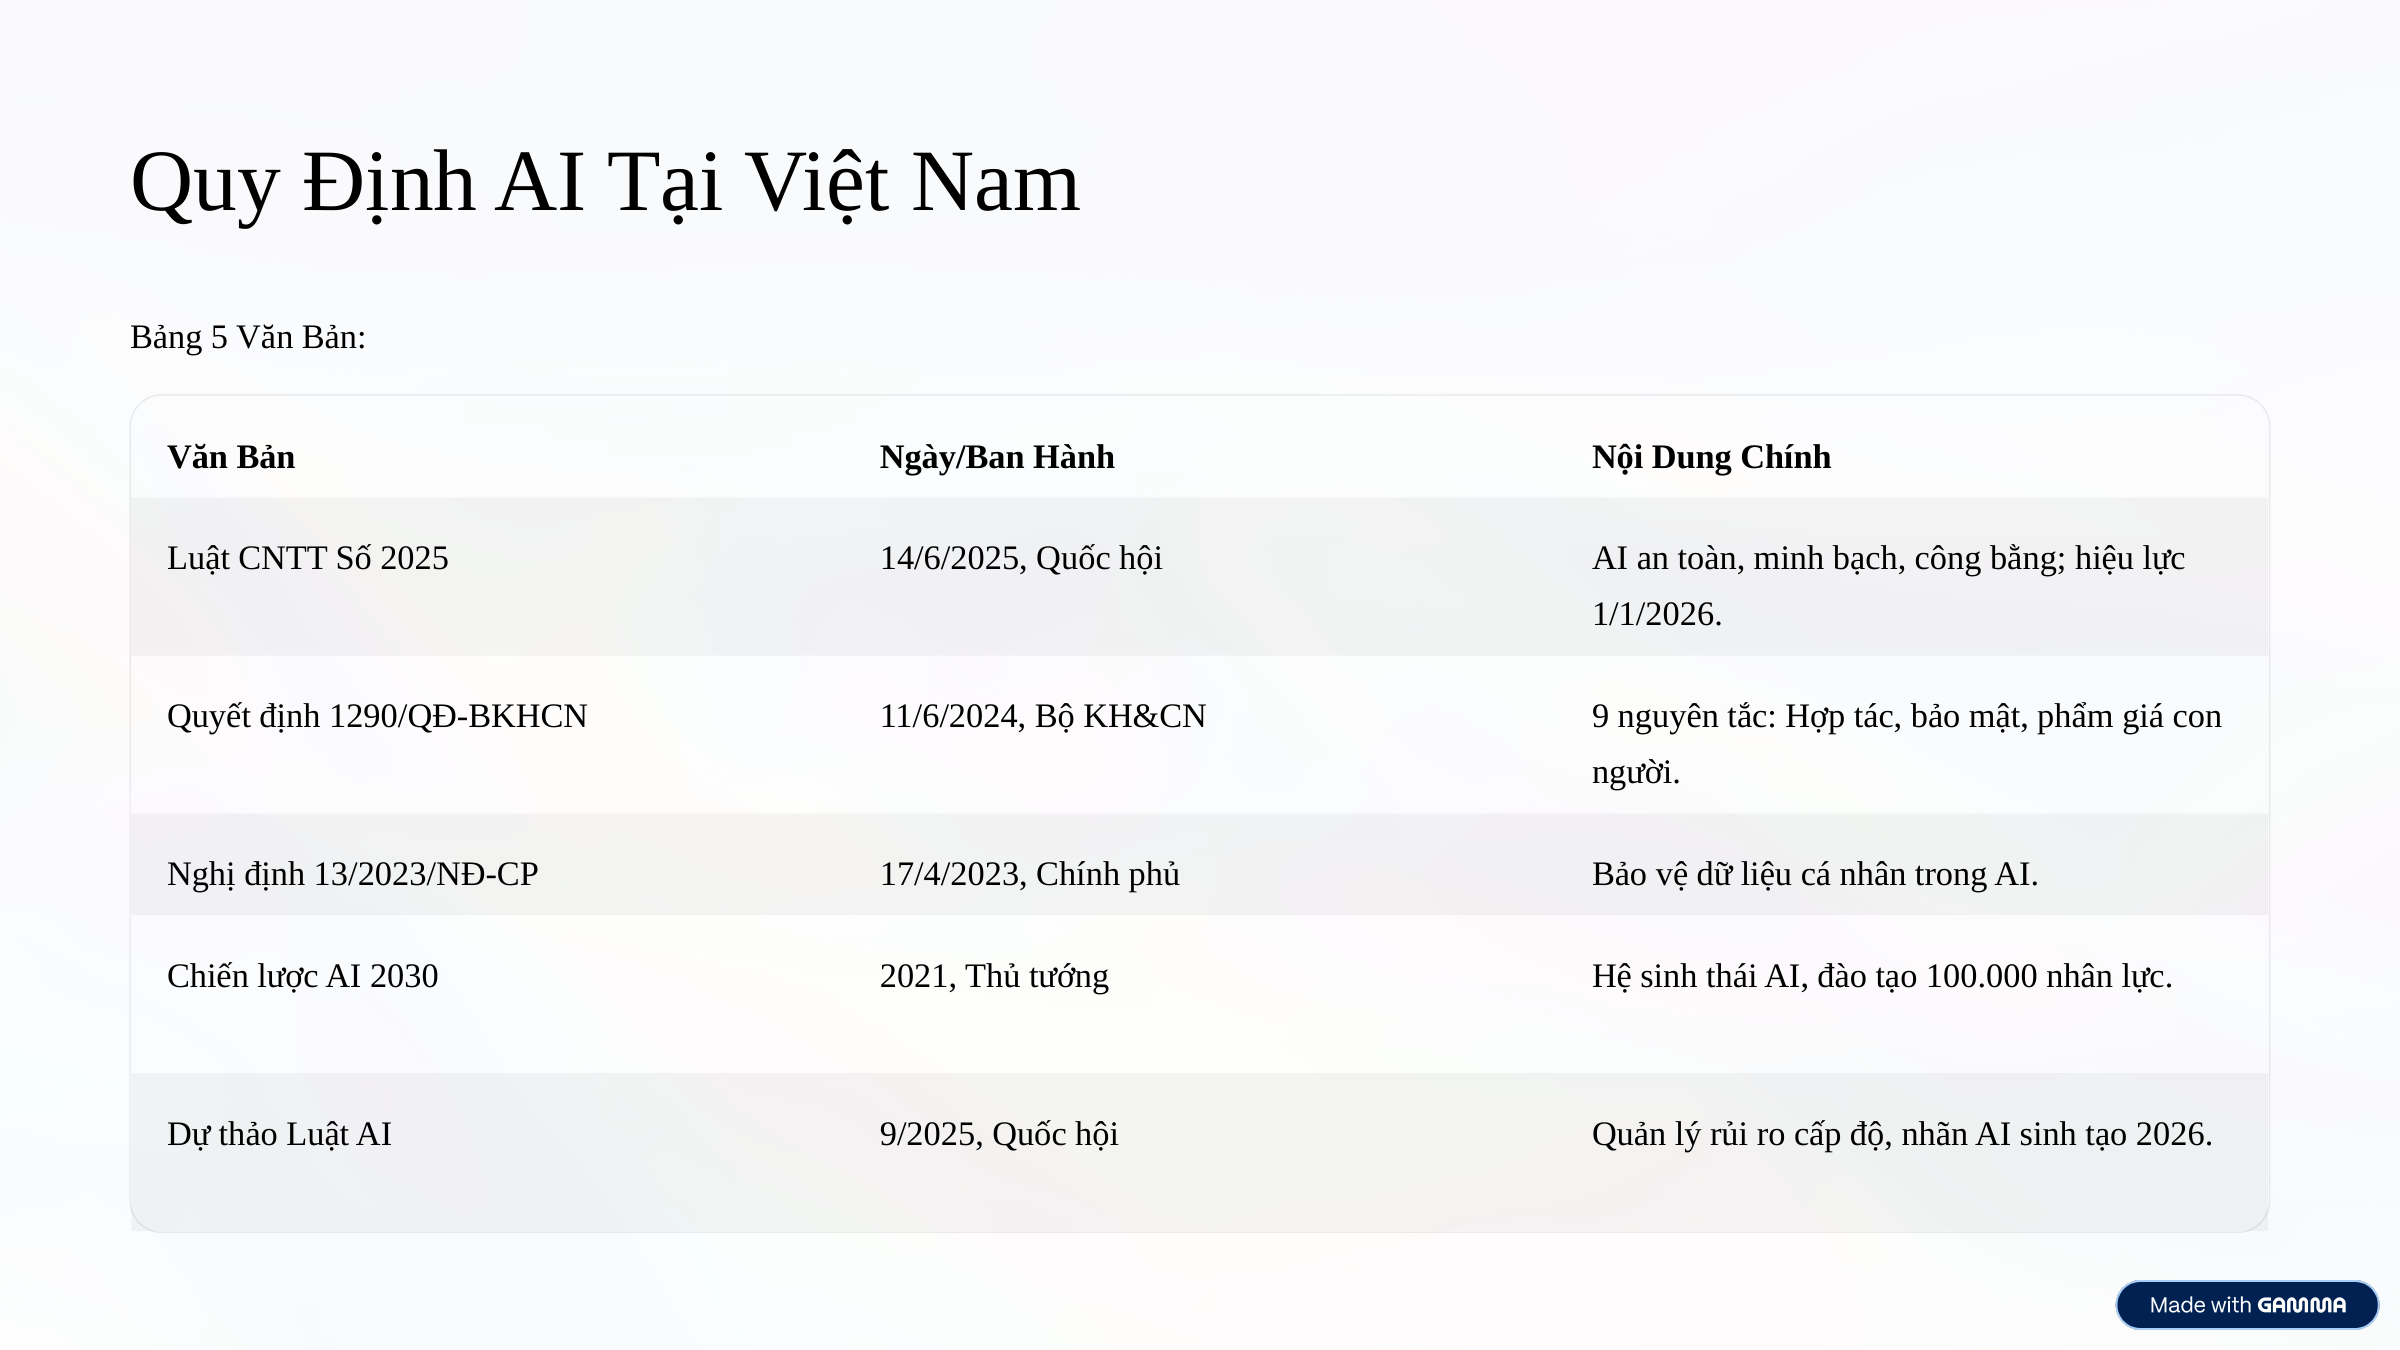

Quy Định AI Tại Việt Nam
Bảng 5 Văn Bản:

Văn Bản
Ngày/Ban Hành
Nội Dung Chính

Luật CNTT Số 2025
14/6/2025, Quốc hội
AI an toàn, minh bạch, công bằng; hiệu lực 1/1/2026.

Quyết định 1290/QĐ-BKHCN
11/6/2024, Bộ KH&CN
9 nguyên tắc: Hợp tác, bảo mật, phẩm giá con người.

Nghị định 13/2023/NĐ-CP
17/4/2023, Chính phủ
Bảo vệ dữ liệu cá nhân trong AI.

Chiến lược AI 2030
2021, Thủ tướng
Hệ sinh thái AI, đào tạo 100.000 nhân lực.

Dự thảo Luật AI
9/2025, Quốc hội
Quản lý rủi ro cấp độ, nhãn AI sinh tạo 2026.